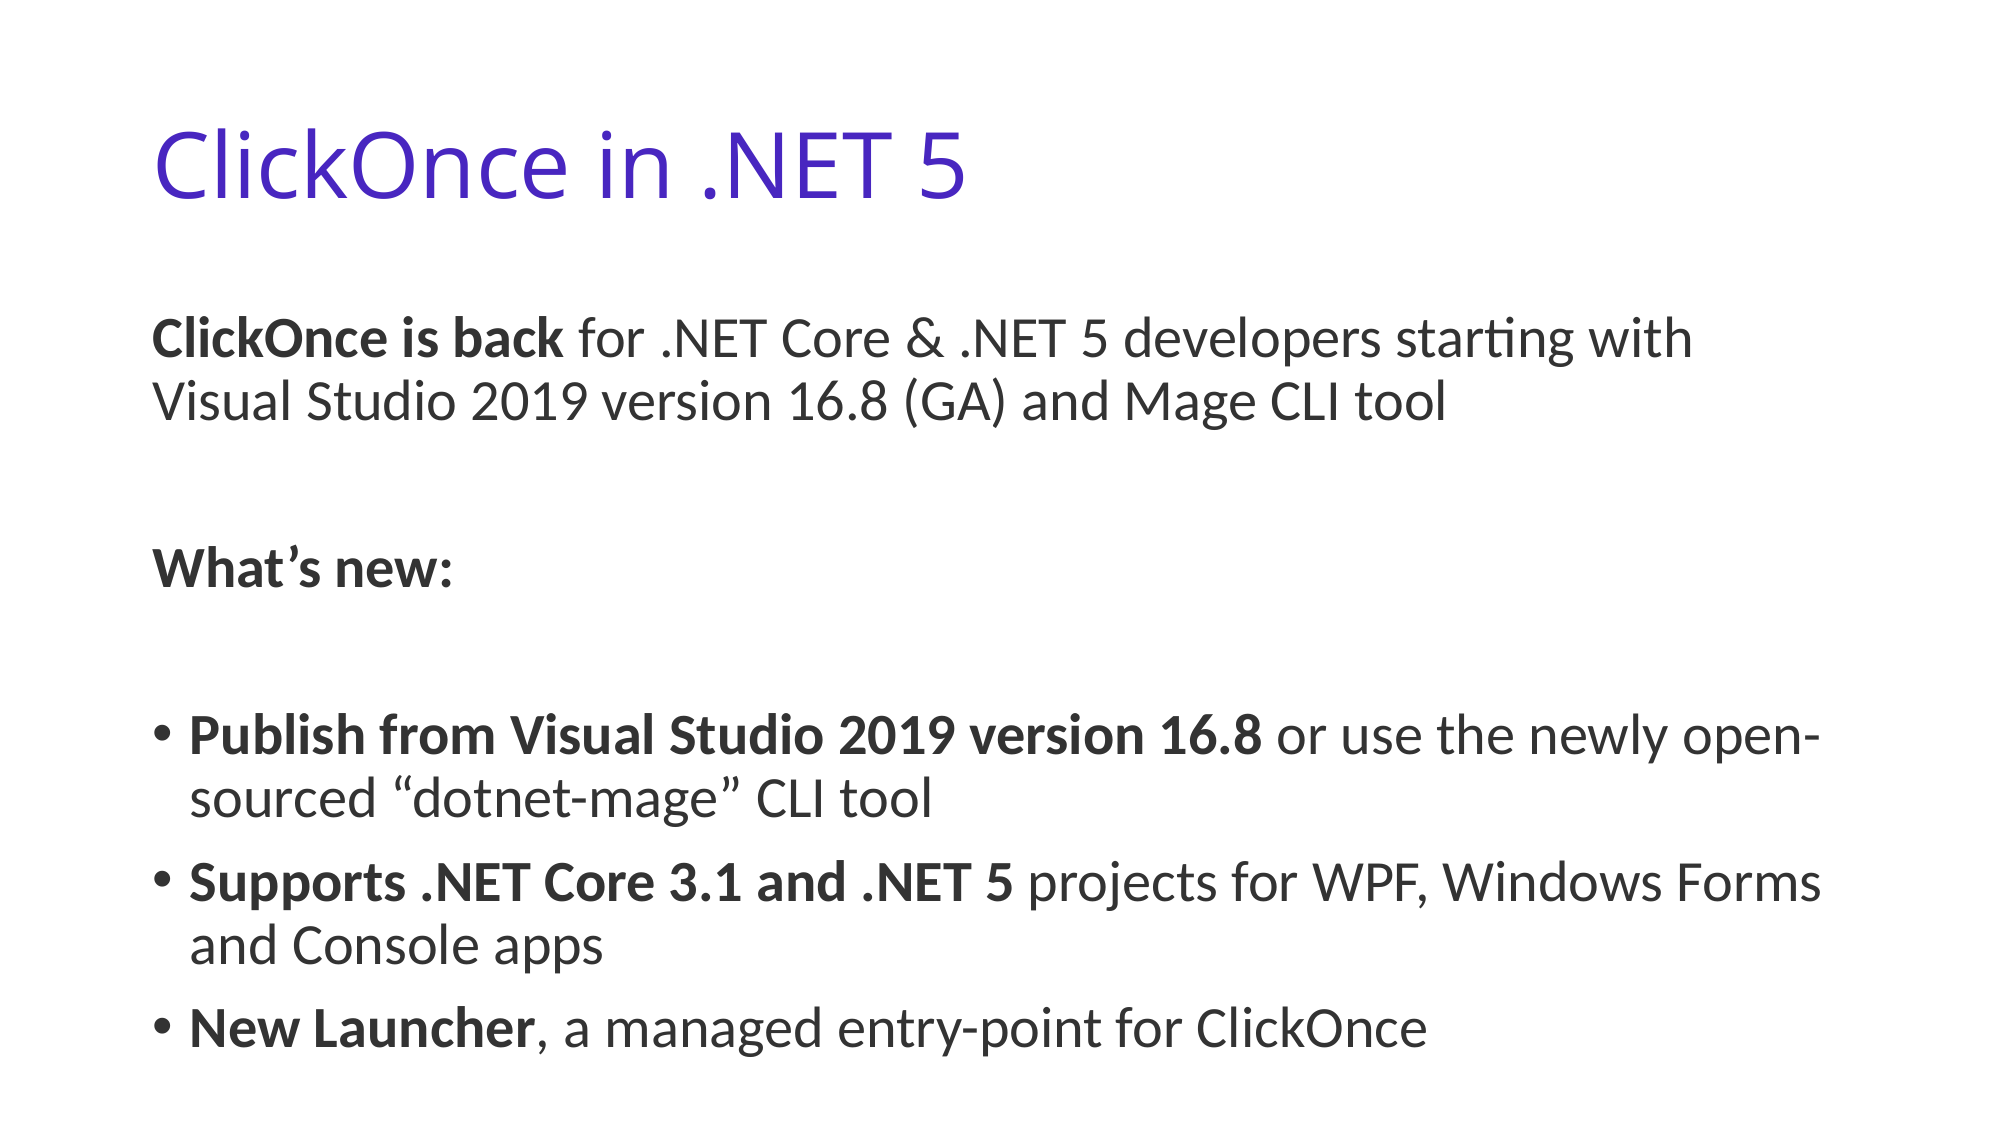

# ClickOnce in .NET 5
ClickOnce is back for .NET Core & .NET 5 developers starting with Visual Studio 2019 version 16.8 (GA) and Mage CLI tool

What’s new:

Publish from Visual Studio 2019 version 16.8 or use the newly open-sourced “dotnet-mage” CLI tool
Supports .NET Core 3.1 and .NET 5 projects for WPF, Windows Forms and Console apps
New Launcher, a managed entry-point for ClickOnce